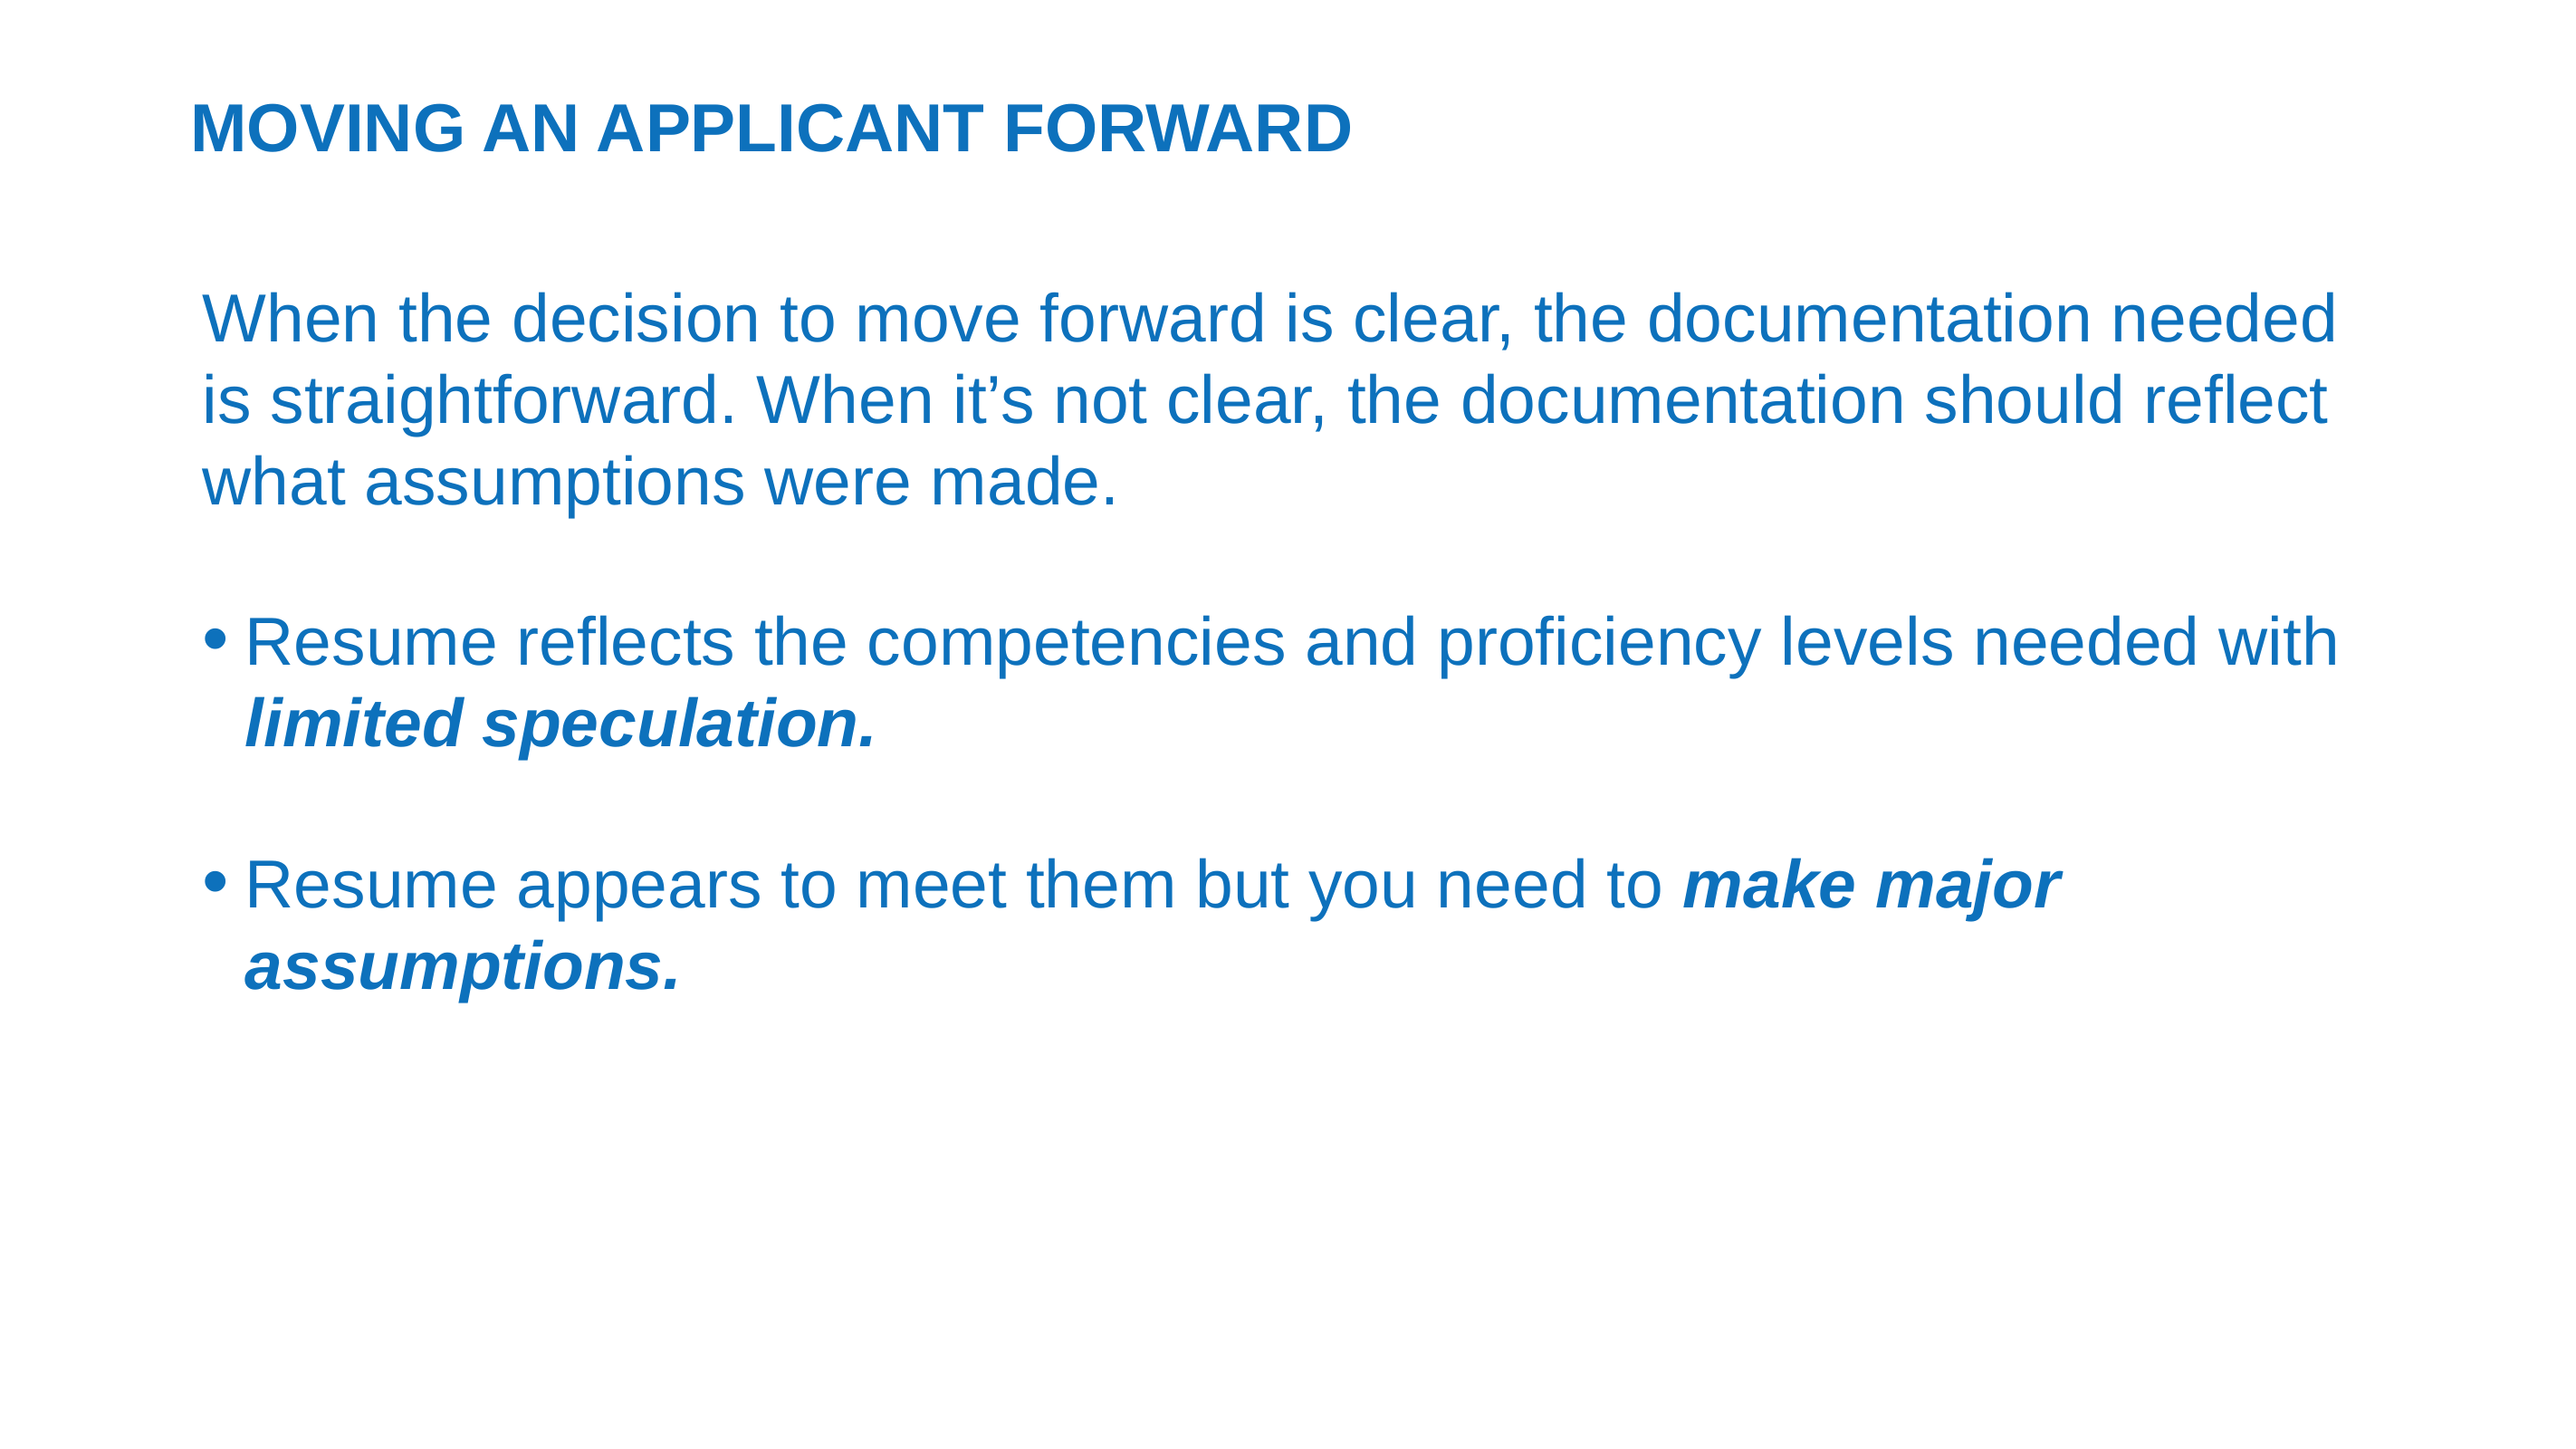

# Moving an applicant forward
When the decision to move forward is clear, the documentation needed is straightforward. When it’s not clear, the documentation should reflect what assumptions were made.
Resume reflects the competencies and proficiency levels needed with limited speculation.
Resume appears to meet them but you need to make major assumptions.